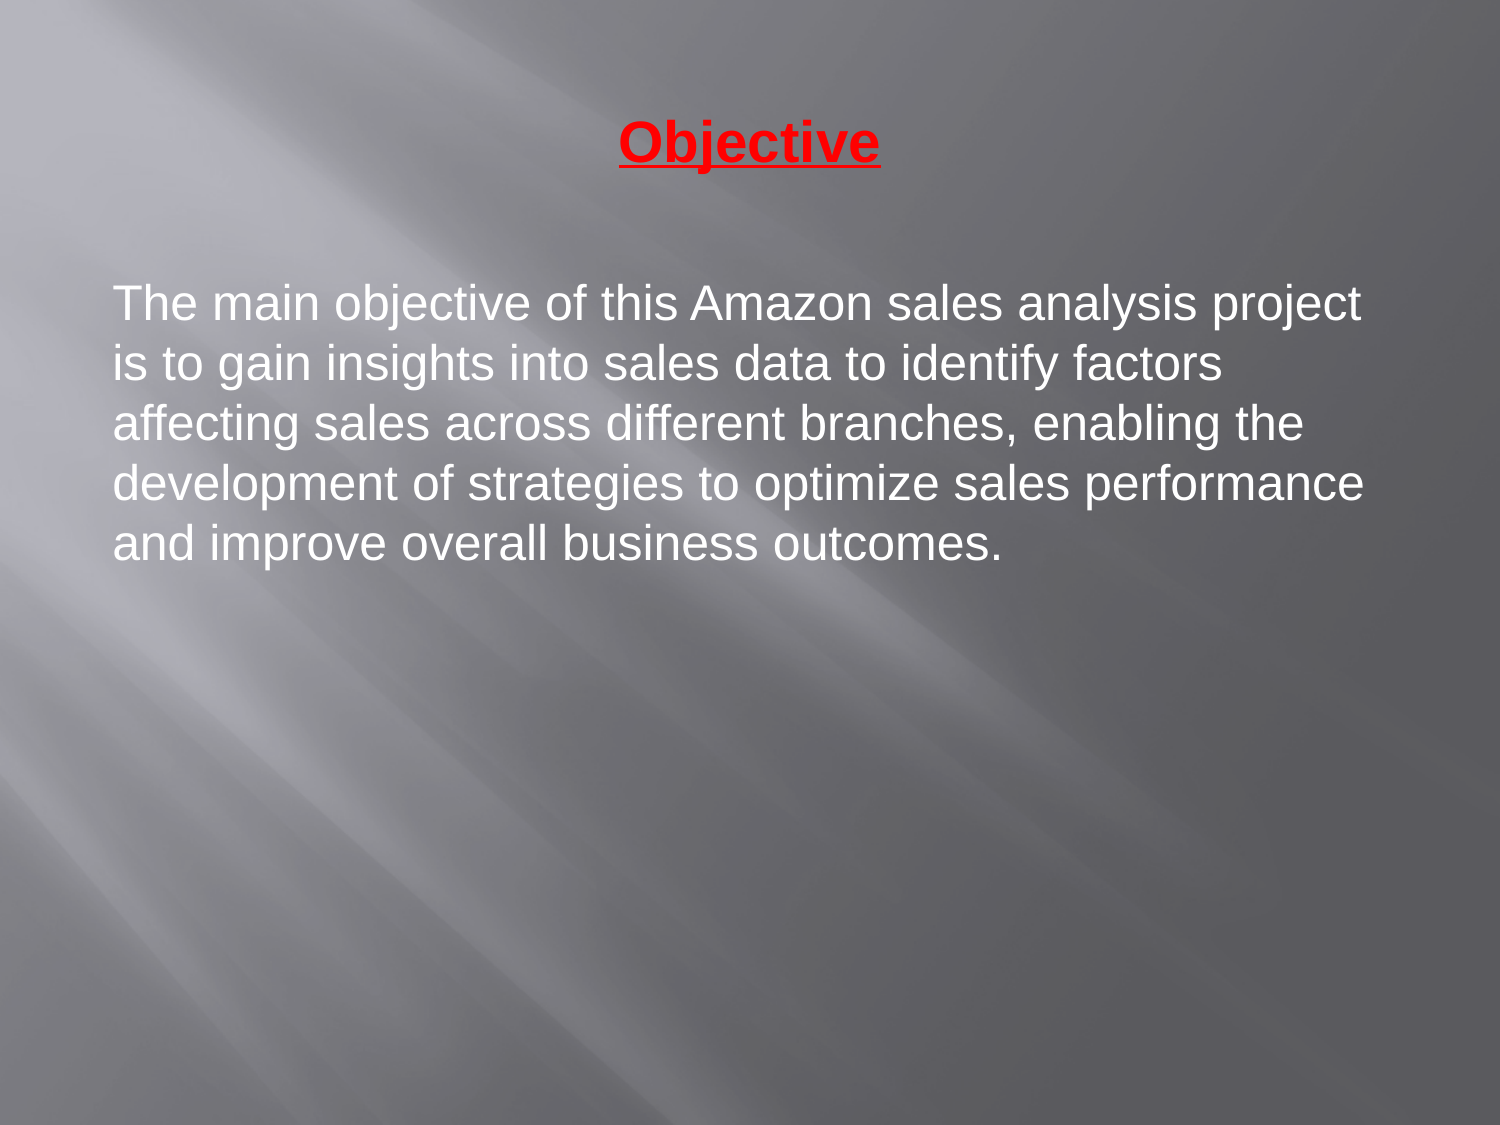

# Objective
The main objective of this Amazon sales analysis project is to gain insights into sales data to identify factors affecting sales across different branches, enabling the development of strategies to optimize sales performance and improve overall business outcomes.